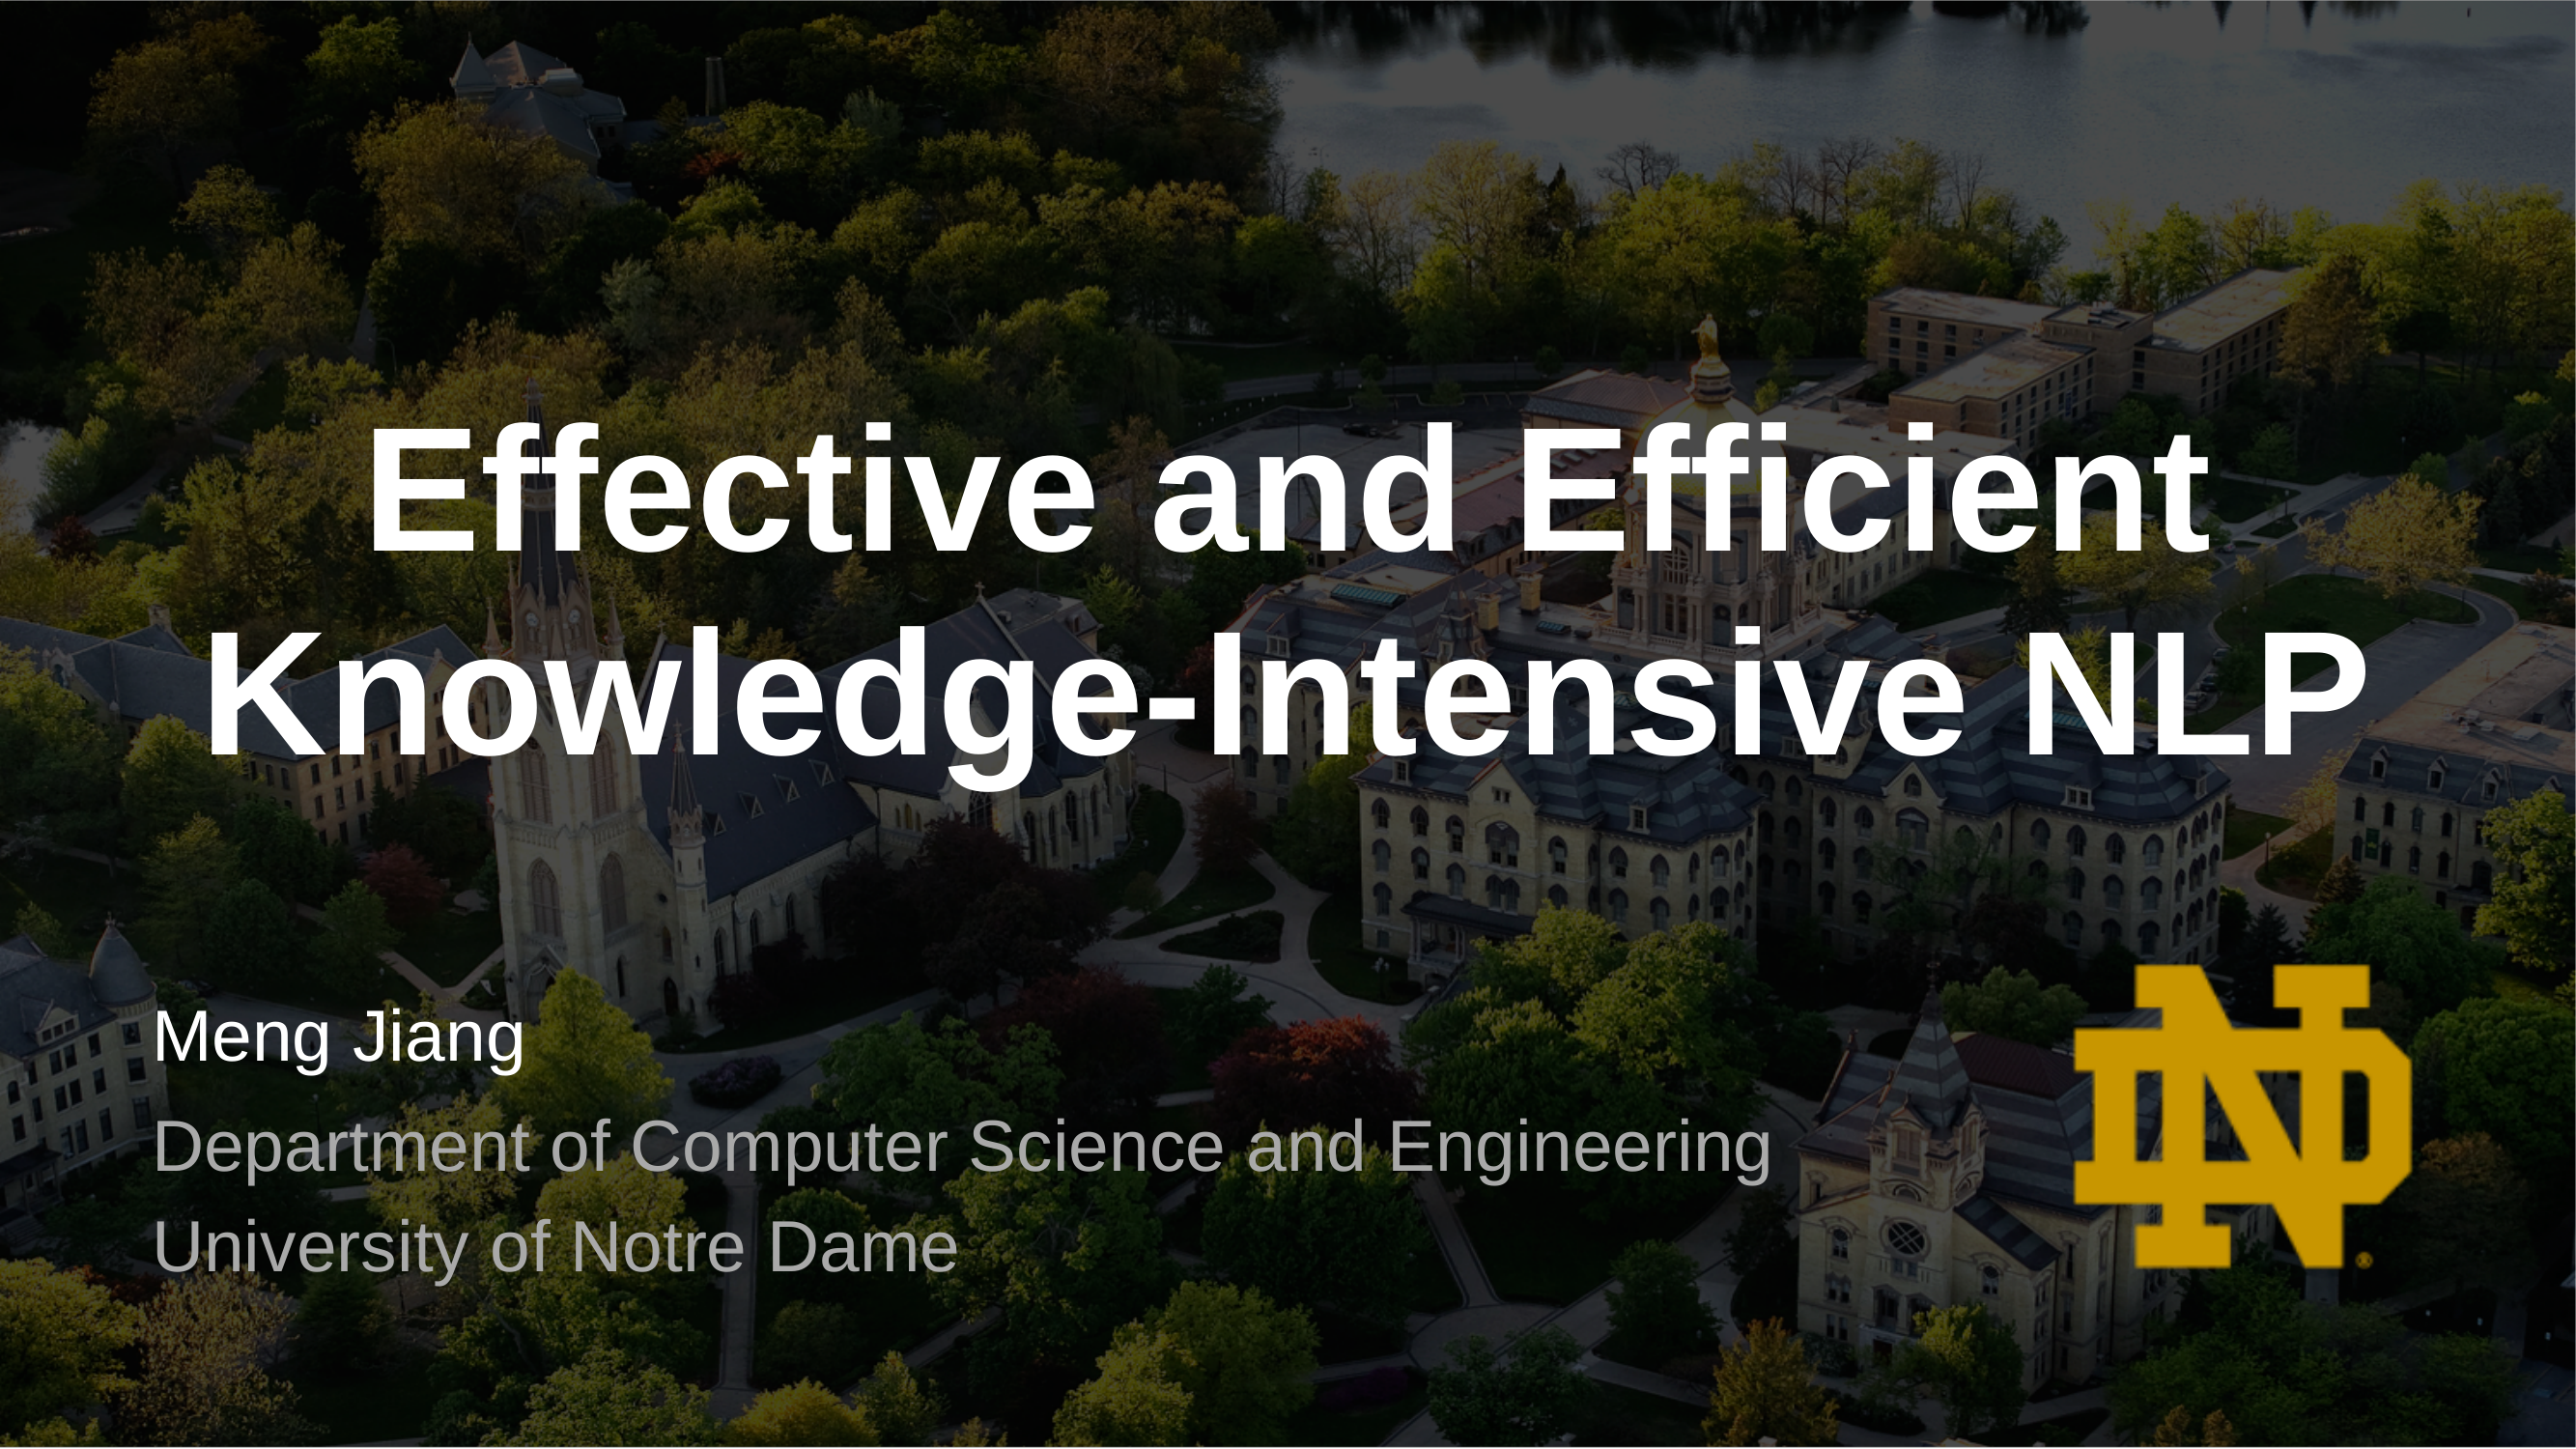

Effective and Efficient
Knowledge-Intensive NLP
Meng Jiang
Department of Computer Science and Engineering
University of Notre Dame